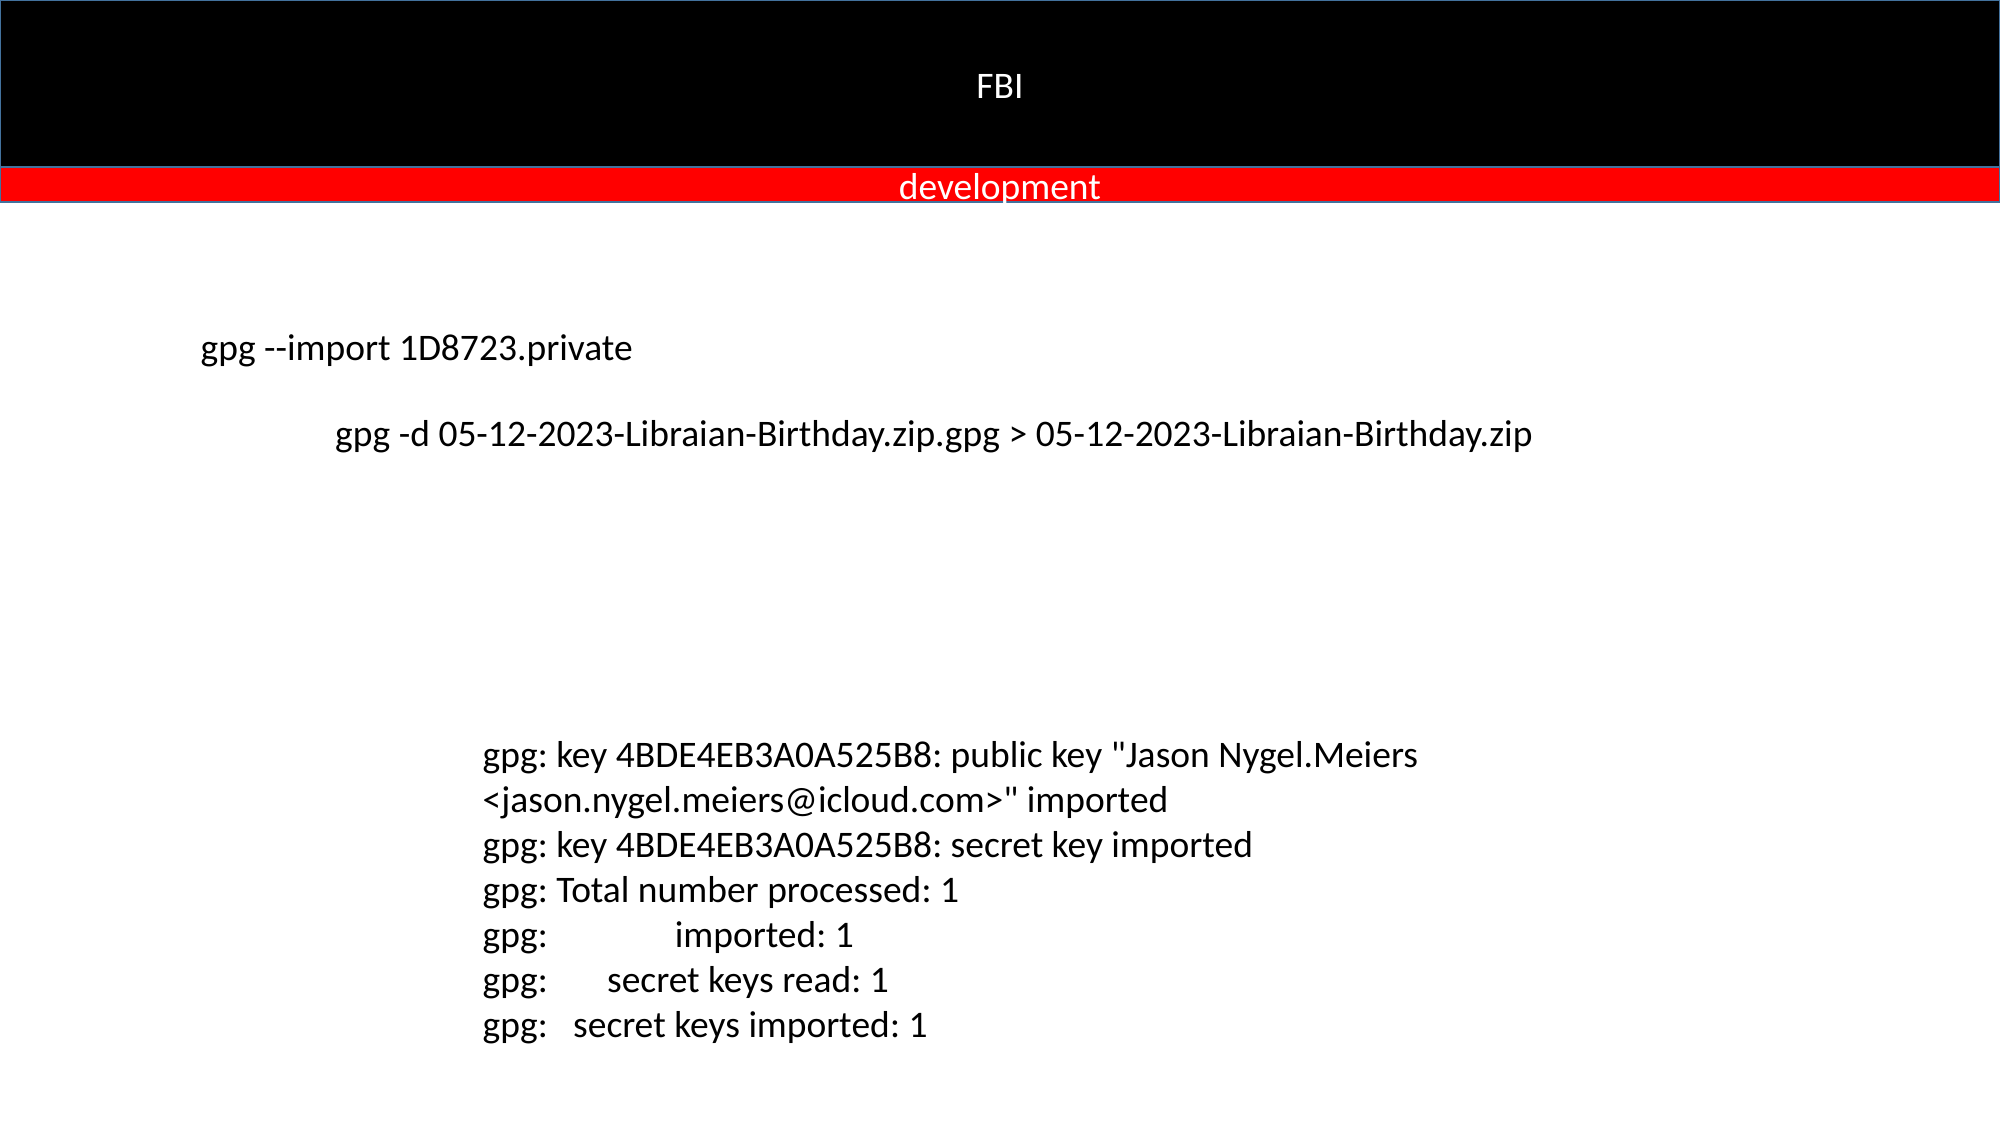

FBI
development
gpg --import 1D8723.private
gpg -d 05-12-2023-Libraian-Birthday.zip.gpg > 05-12-2023-Libraian-Birthday.zip
gpg: key 4BDE4EB3A0A525B8: public key "Jason Nygel.Meiers <jason.nygel.meiers@icloud.com>" imported
gpg: key 4BDE4EB3A0A525B8: secret key imported
gpg: Total number processed: 1
gpg:               imported: 1
gpg:       secret keys read: 1
gpg:   secret keys imported: 1